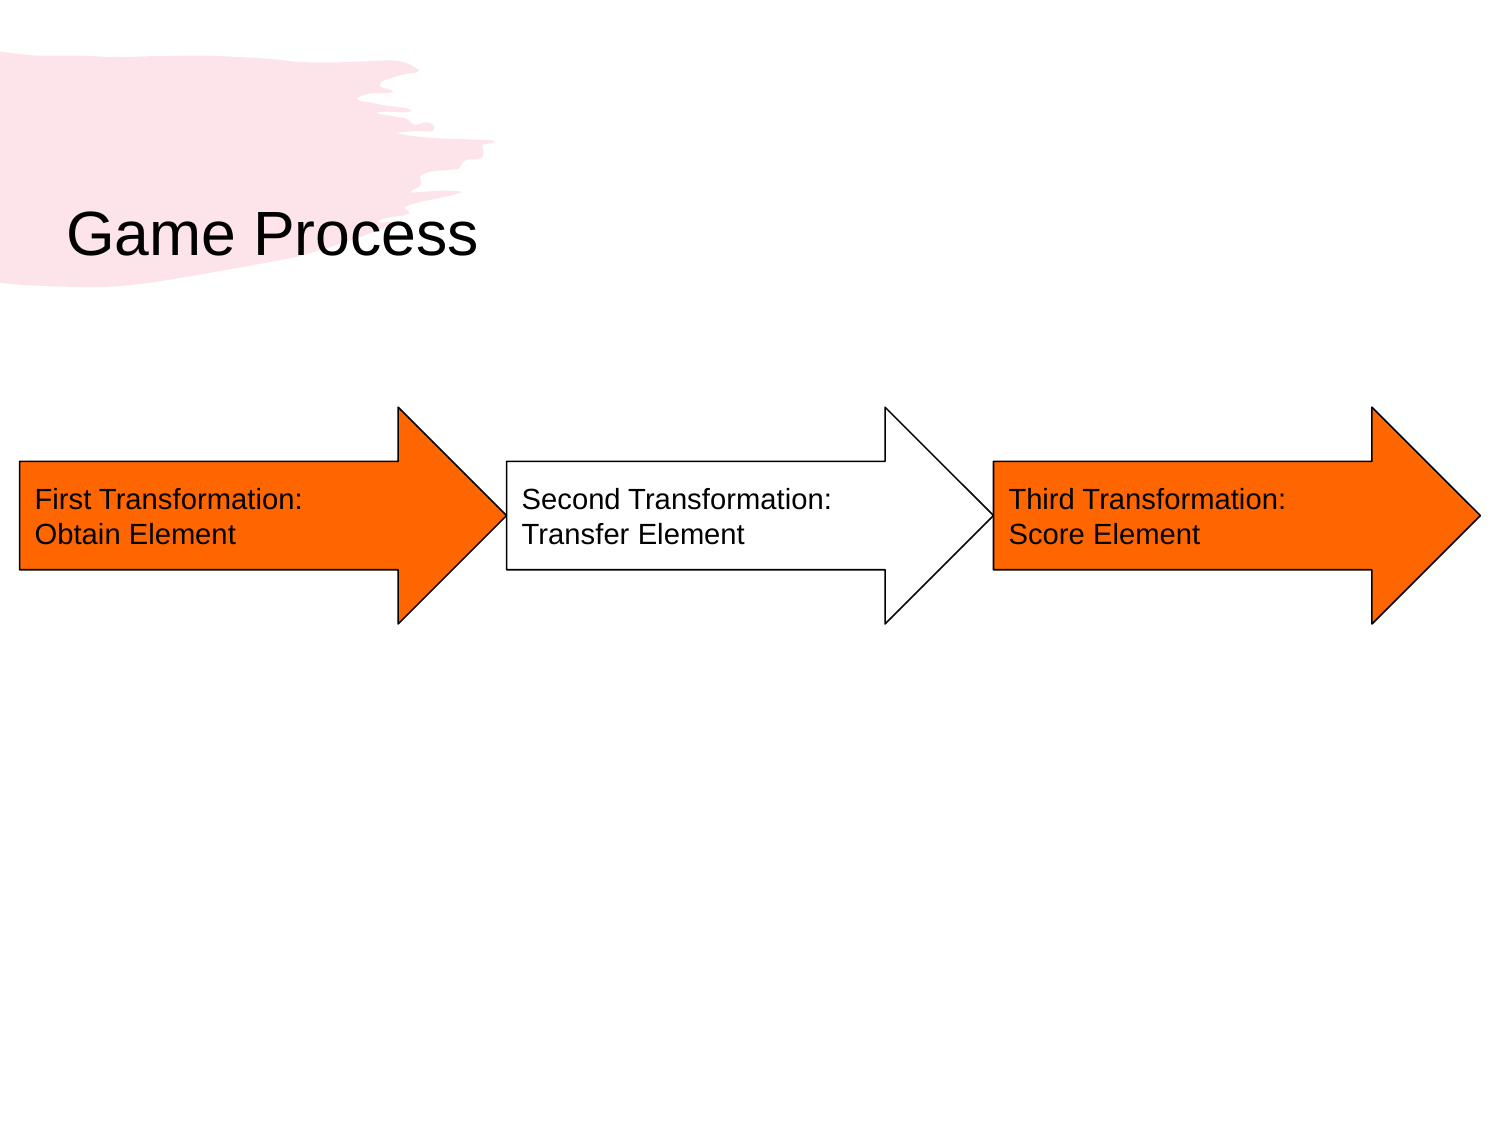

Game Process
First Transformation:
Obtain Element
Second Transformation: Transfer Element
Third Transformation:
Score Element